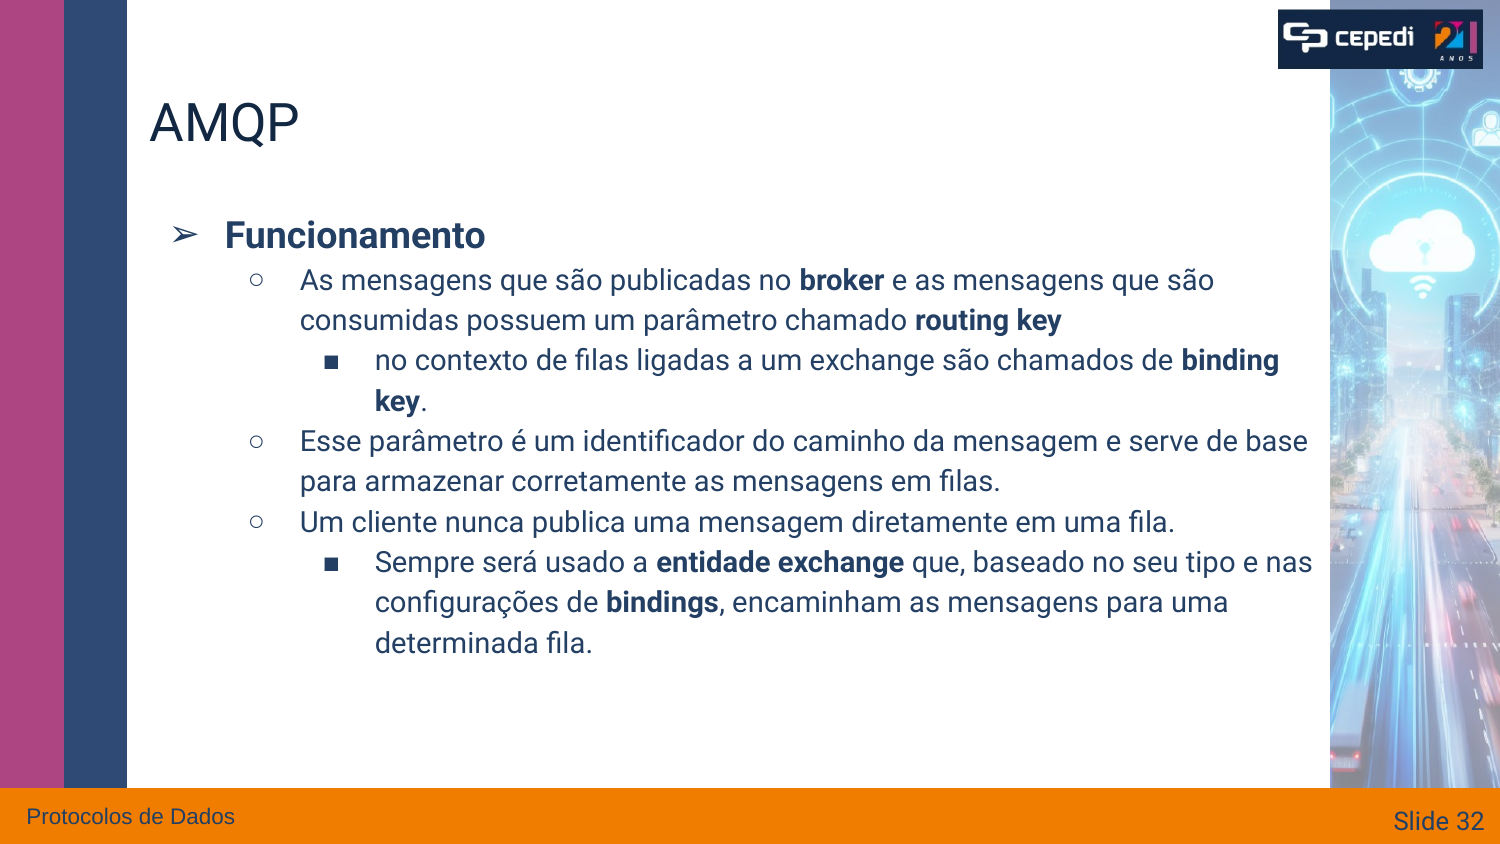

# AMQP
Funcionamento
As mensagens que são publicadas no broker e as mensagens que são consumidas possuem um parâmetro chamado routing key
no contexto de filas ligadas a um exchange são chamados de binding key.
Esse parâmetro é um identificador do caminho da mensagem e serve de base para armazenar corretamente as mensagens em filas.
Um cliente nunca publica uma mensagem diretamente em uma fila.
Sempre será usado a entidade exchange que, baseado no seu tipo e nas configurações de bindings, encaminham as mensagens para uma determinada fila.
Protocolos de Dados
Slide 32